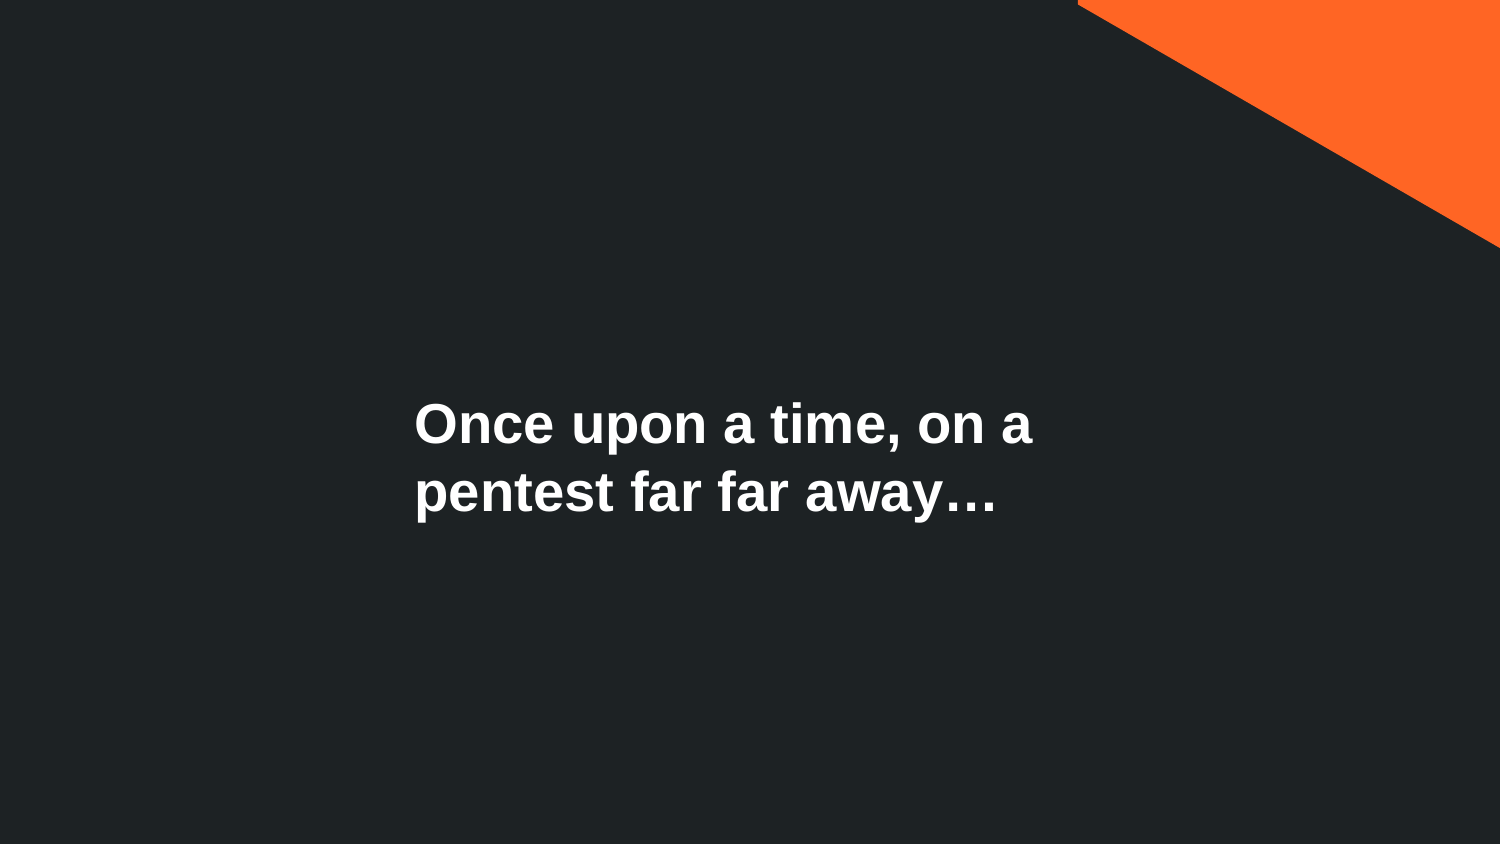

Once upon a time, on a pentest far far away…